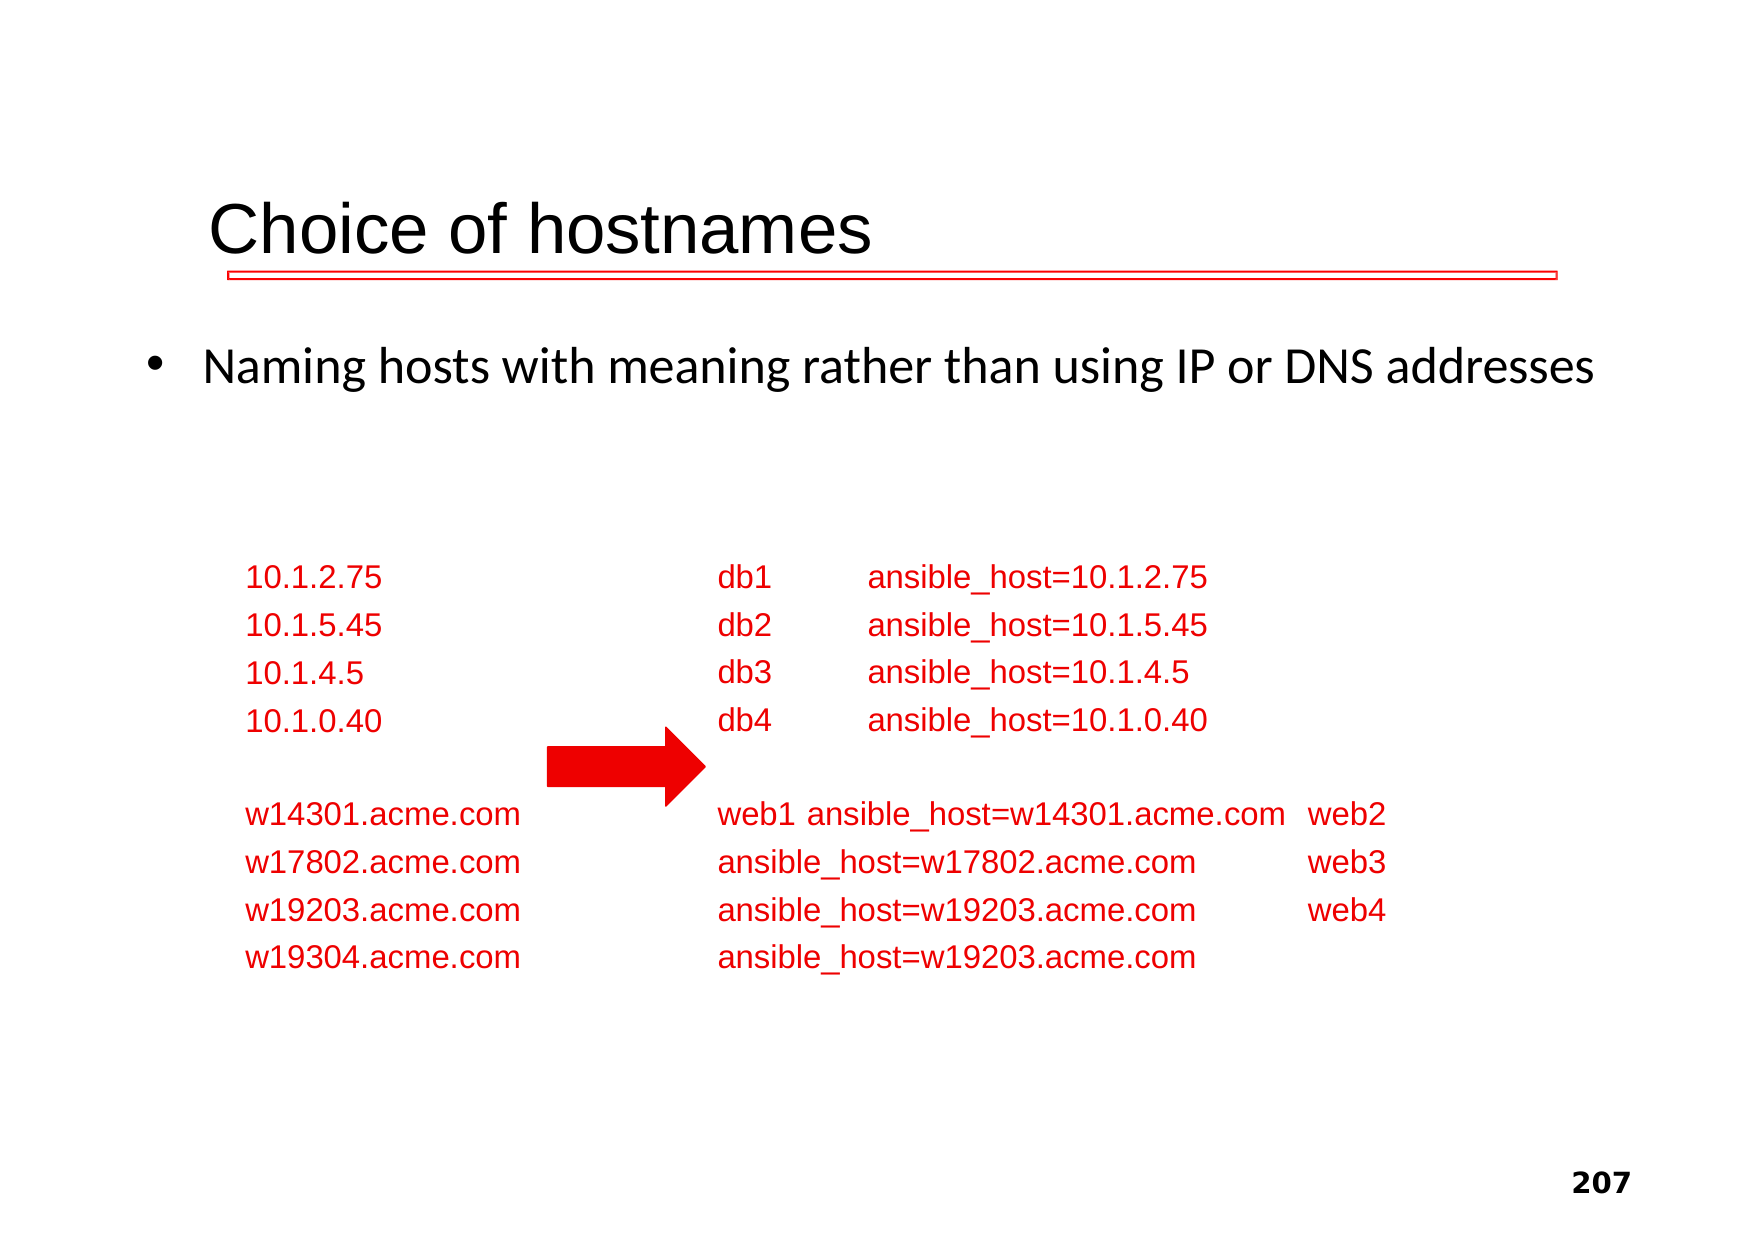

# Choice of hostnames
Naming hosts with meaning rather than using IP or DNS addresses
db1	ansible_host=10.1.2.75  db2	ansible_host=10.1.5.45  db3	ansible_host=10.1.4.5  db4	ansible_host=10.1.0.40
10.1.2.75
10.1.5.45
10.1.4.5
10.1.0.40

w14301.acme.com  w17802.acme.com  w19203.acme.com  w19304.acme.com
web1 ansible_host=w14301.acme.com  web2 ansible_host=w17802.acme.com  web3 ansible_host=w19203.acme.com  web4 ansible_host=w19203.acme.com
207